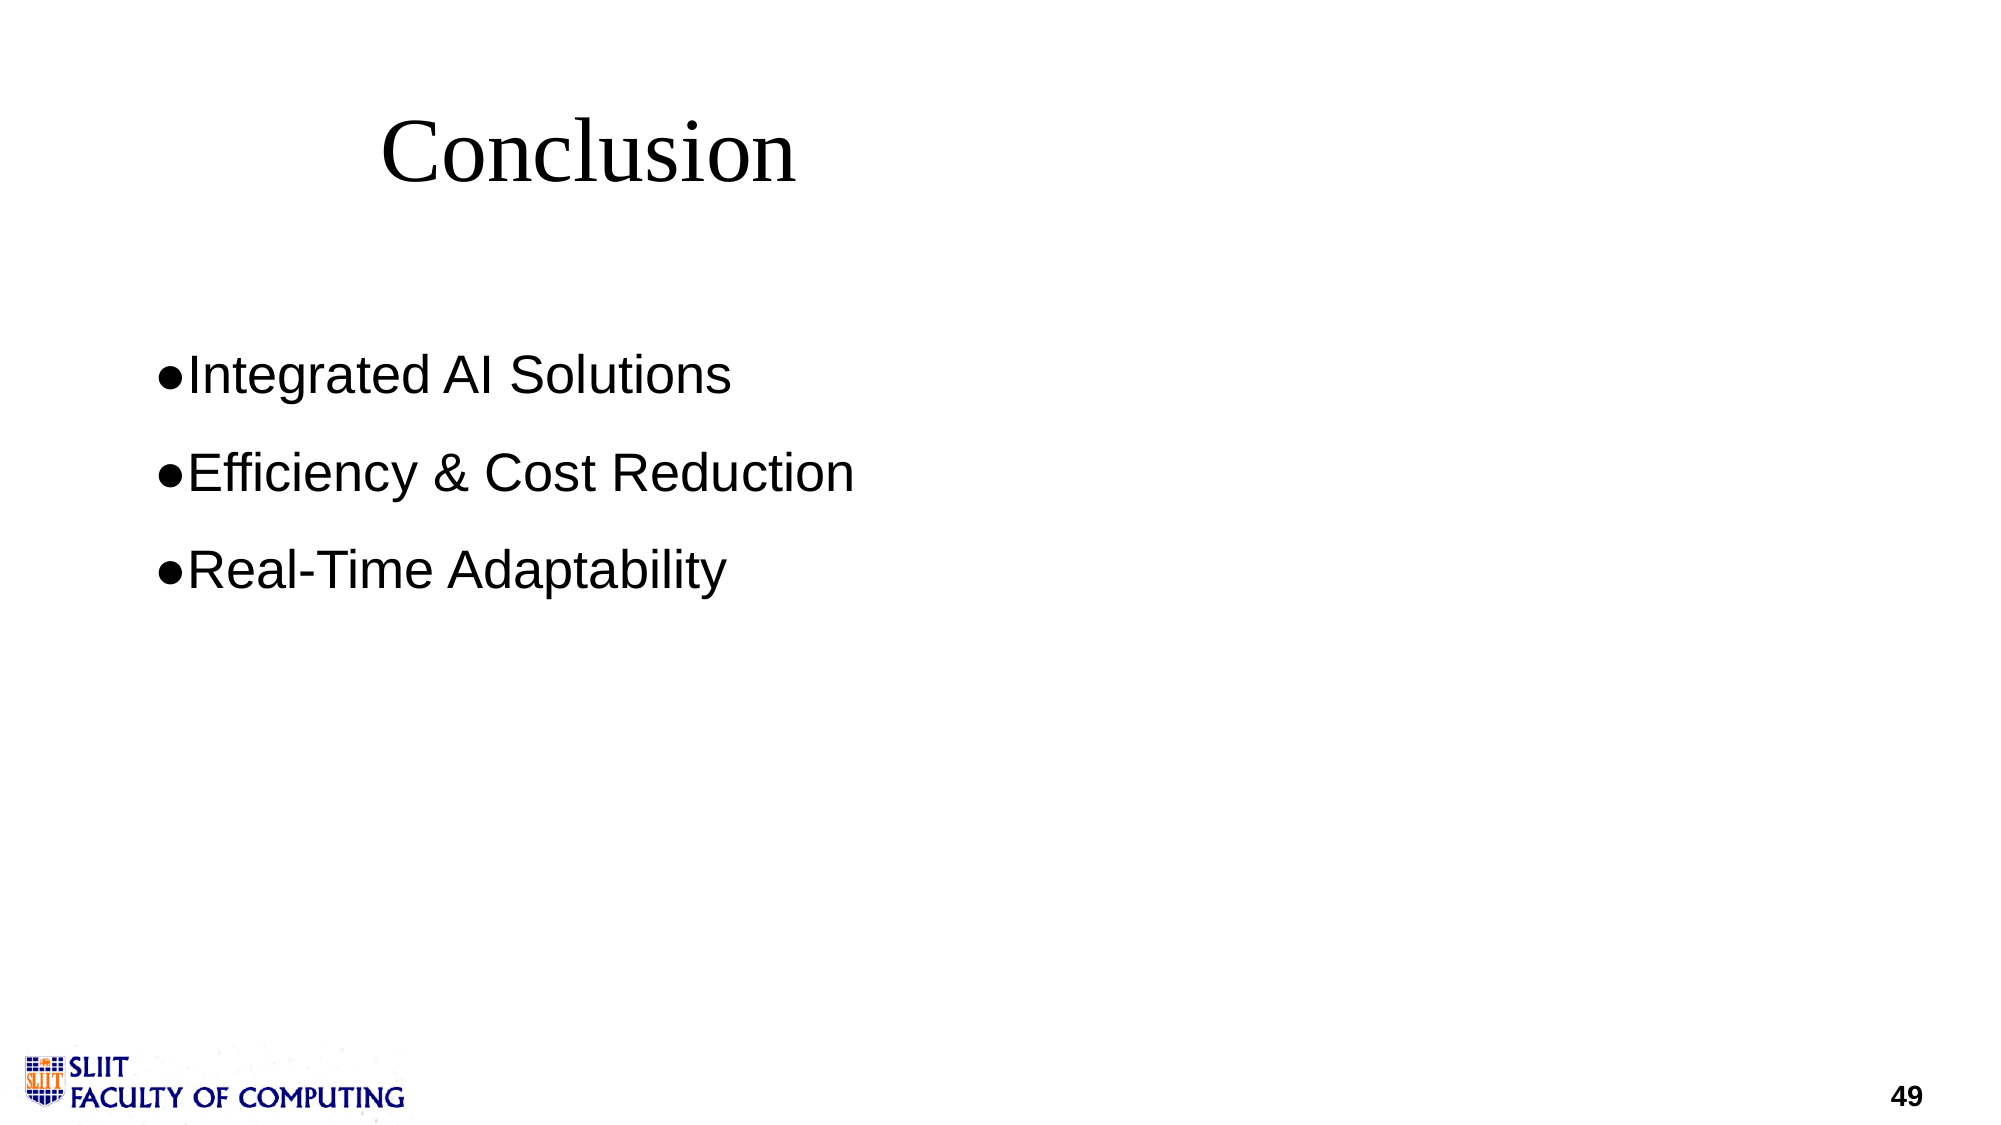

# Conclusion
●Integrated AI Solutions
●Efficiency & Cost Reduction
●Real-Time Adaptability